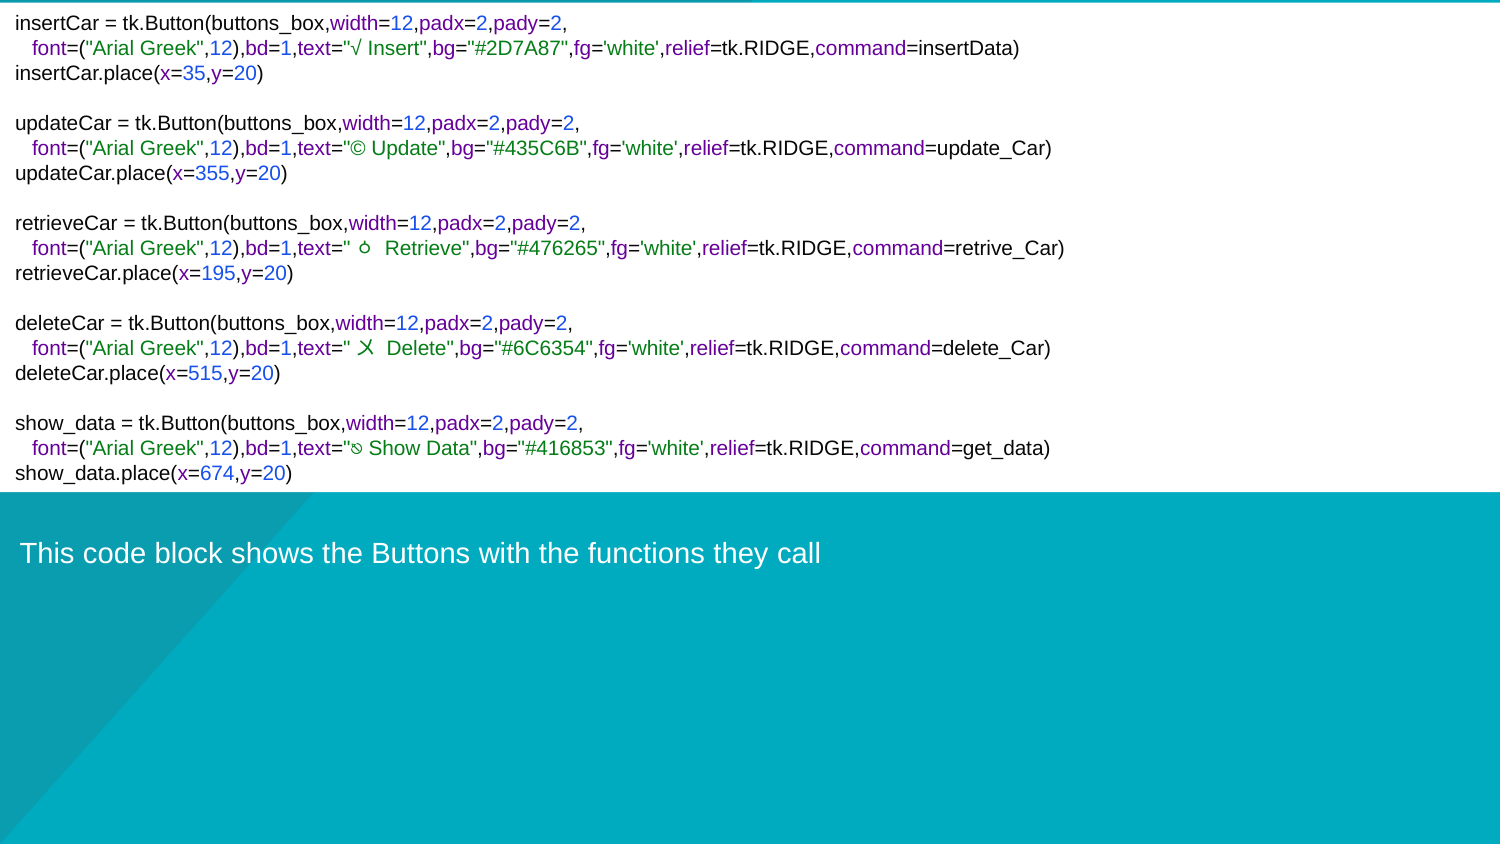

insertCar = tk.Button(buttons_box,width=12,padx=2,pady=2,
   font=("Arial Greek",12),bd=1,text="√ Insert",bg="#2D7A87",fg='white',relief=tk.RIDGE,command=insertData)
insertCar.place(x=35,y=20)
updateCar = tk.Button(buttons_box,width=12,padx=2,pady=2,
   font=("Arial Greek",12),bd=1,text="© Update",bg="#435C6B",fg='white',relief=tk.RIDGE,command=update_Car)
updateCar.place(x=355,y=20)
retrieveCar = tk.Button(buttons_box,width=12,padx=2,pady=2,
   font=("Arial Greek",12),bd=1,text="ㆁ Retrieve",bg="#476265",fg='white',relief=tk.RIDGE,command=retrive_Car)
retrieveCar.place(x=195,y=20)
deleteCar = tk.Button(buttons_box,width=12,padx=2,pady=2,
   font=("Arial Greek",12),bd=1,text="〤 Delete",bg="#6C6354",fg='white',relief=tk.RIDGE,command=delete_Car)
deleteCar.place(x=515,y=20)
show_data = tk.Button(buttons_box,width=12,padx=2,pady=2,
   font=("Arial Greek",12),bd=1,text="⎋ Show Data",bg="#416853",fg='white',relief=tk.RIDGE,command=get_data)
show_data.place(x=674,y=20)
# This code block shows the Buttons with the functions they call